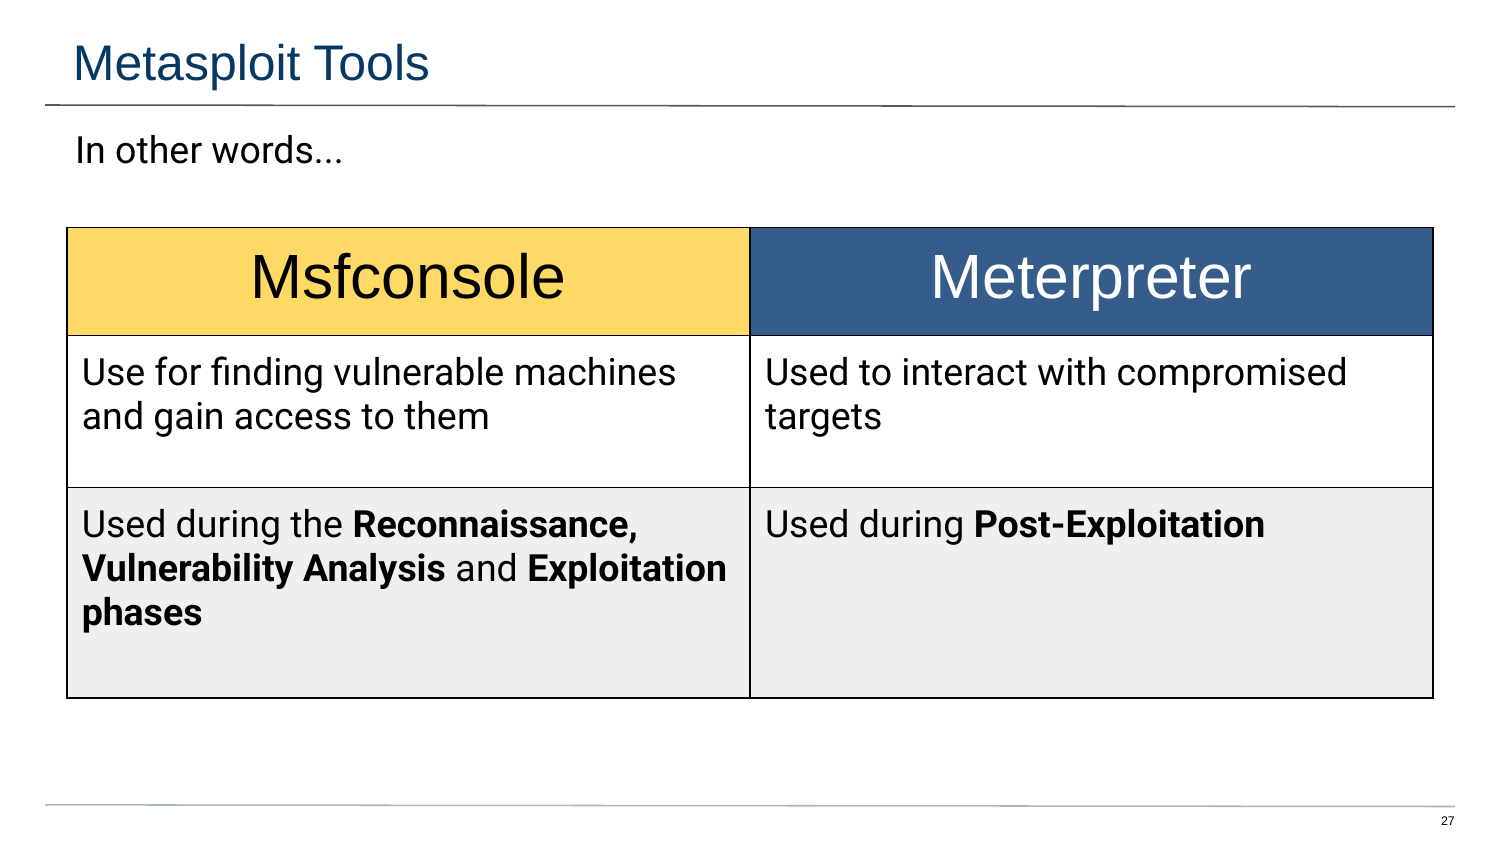

# Metasploit Tools

In other words...

| Msfconsole | Meterpreter |
| --- | --- |
| Use for finding vulnerable machines and gain access to them | Used to interact with compromised targets |
| Used during the Reconnaissance, Vulnerability Analysis and Exploitation phases | Used during Post-Exploitation |

27